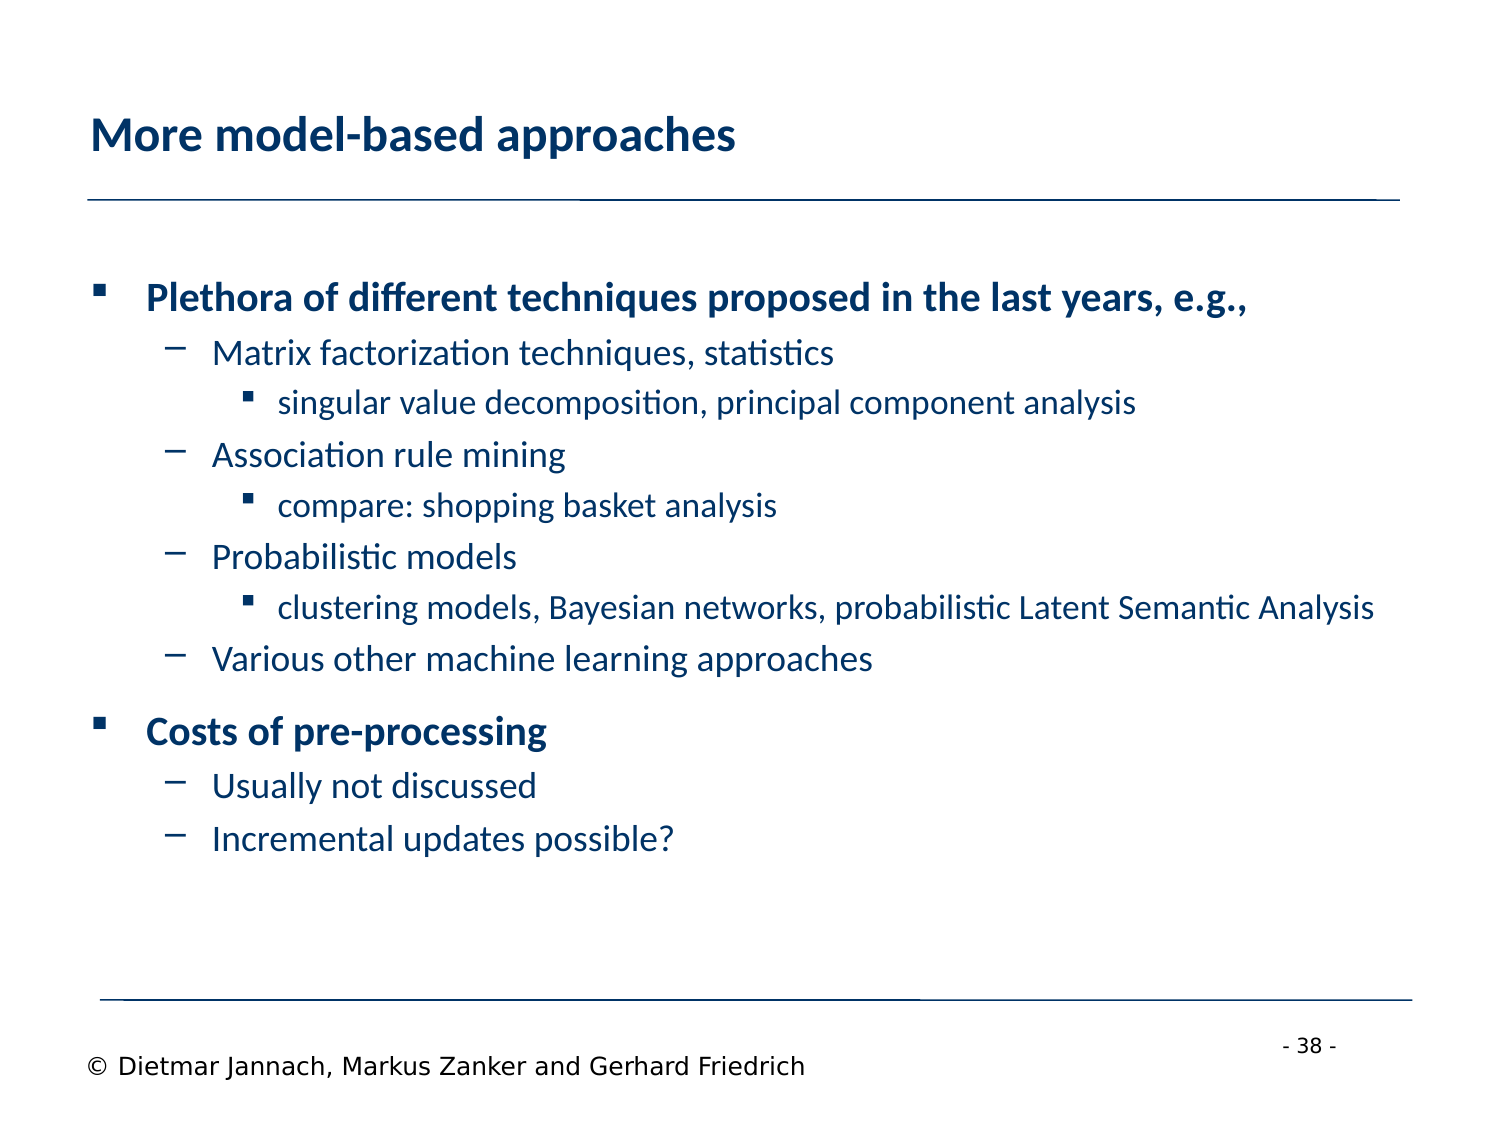

# More model-based approaches
Plethora of different techniques proposed in the last years, e.g.,
Matrix factorization techniques, statistics
singular value decomposition, principal component analysis
Association rule mining
compare: shopping basket analysis
Probabilistic models
clustering models, Bayesian networks, probabilistic Latent Semantic Analysis
Various other machine learning approaches
Costs of pre-processing
Usually not discussed
Incremental updates possible?